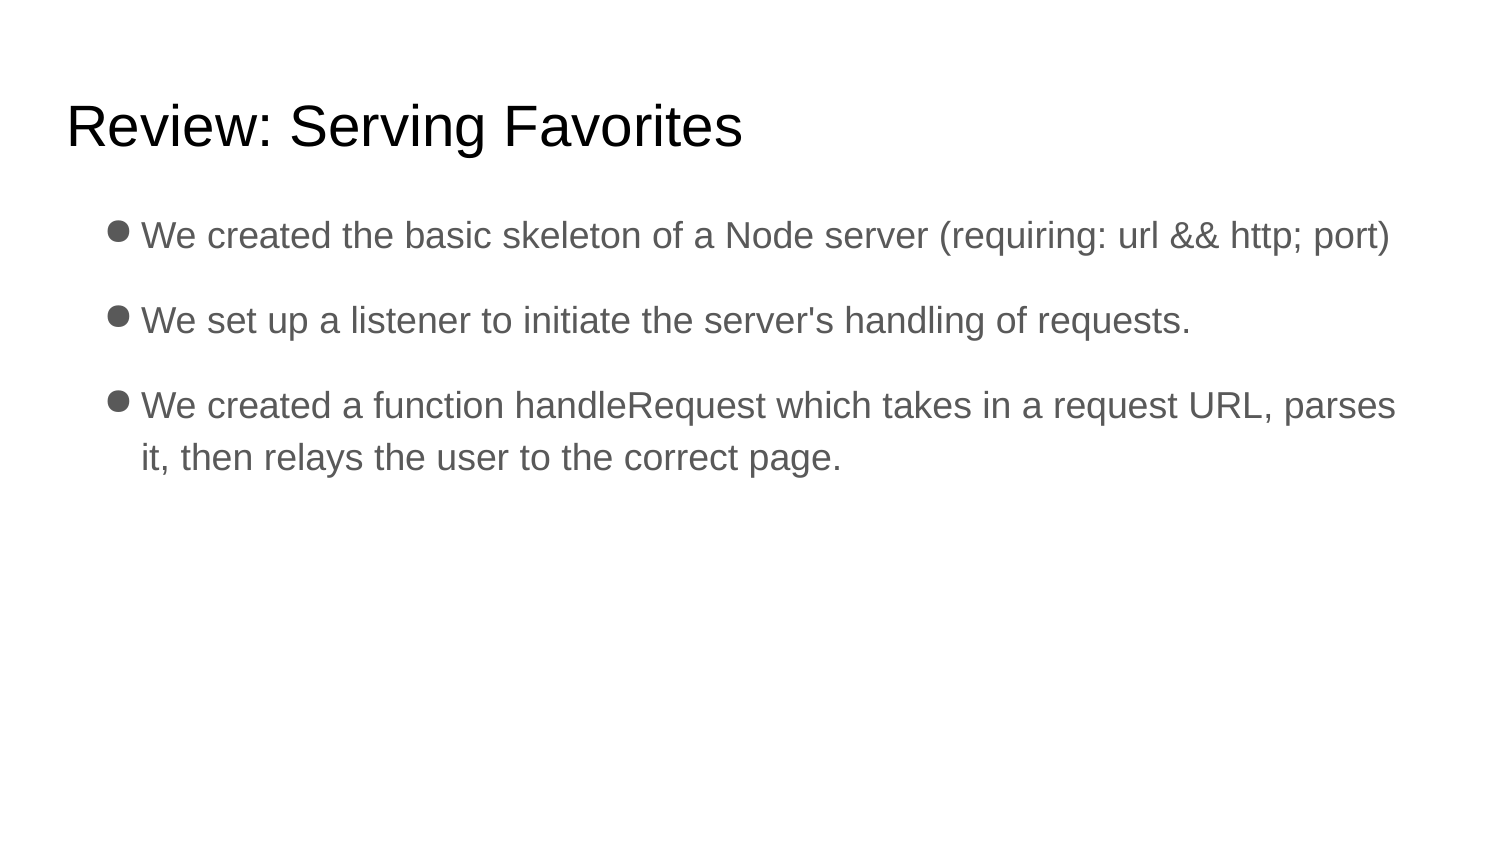

# Review: Serving Favorites
We created the basic skeleton of a Node server (requiring: url && http; port)
We set up a listener to initiate the server's handling of requests.
We created a function handleRequest which takes in a request URL, parses it, then relays the user to the correct page.